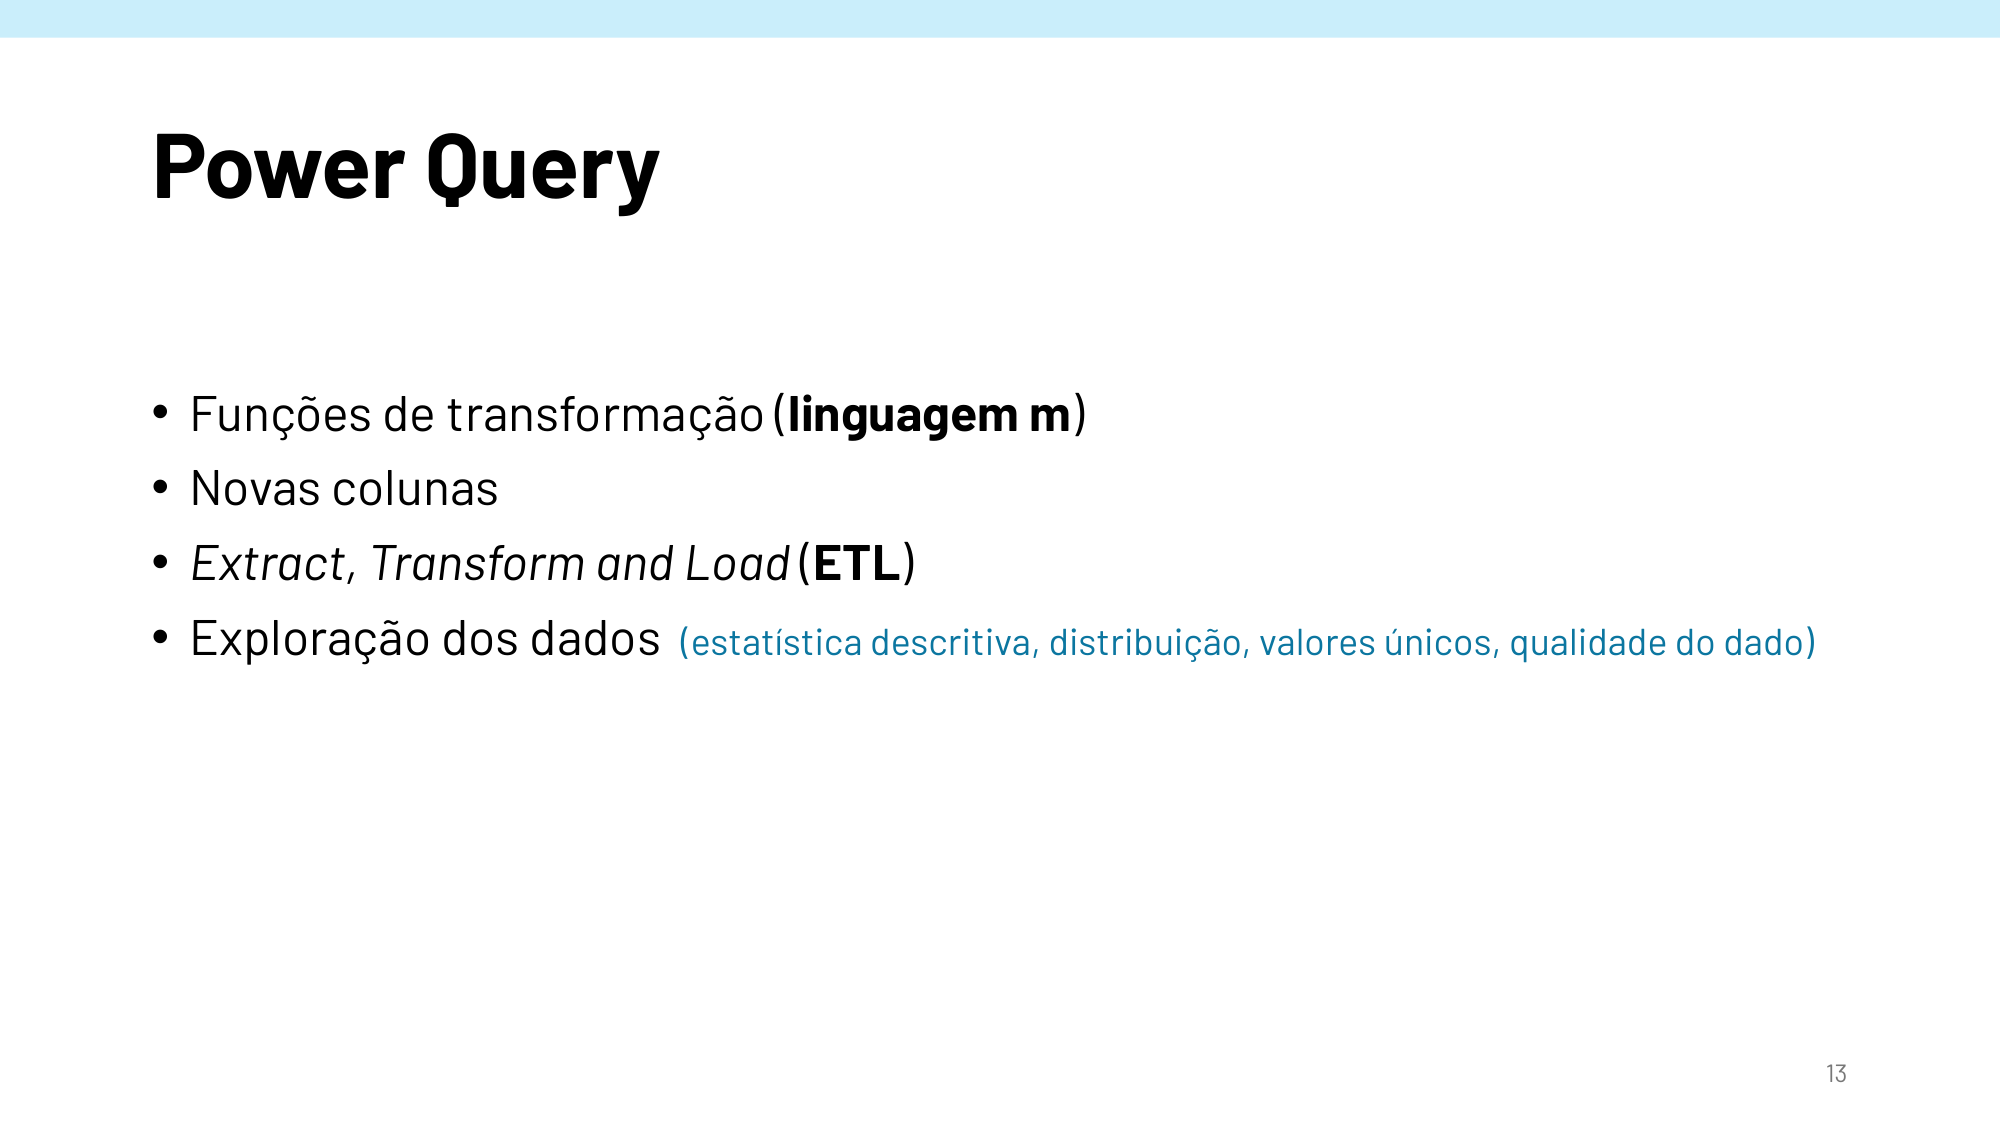

# Power Query

Funções de transformação (linguagem m)
Novas colunas
Extract, Transform and Load (ETL)
Exploração dos dados  (estatística descritiva, distribuição, valores únicos, qualidade do dado)
13